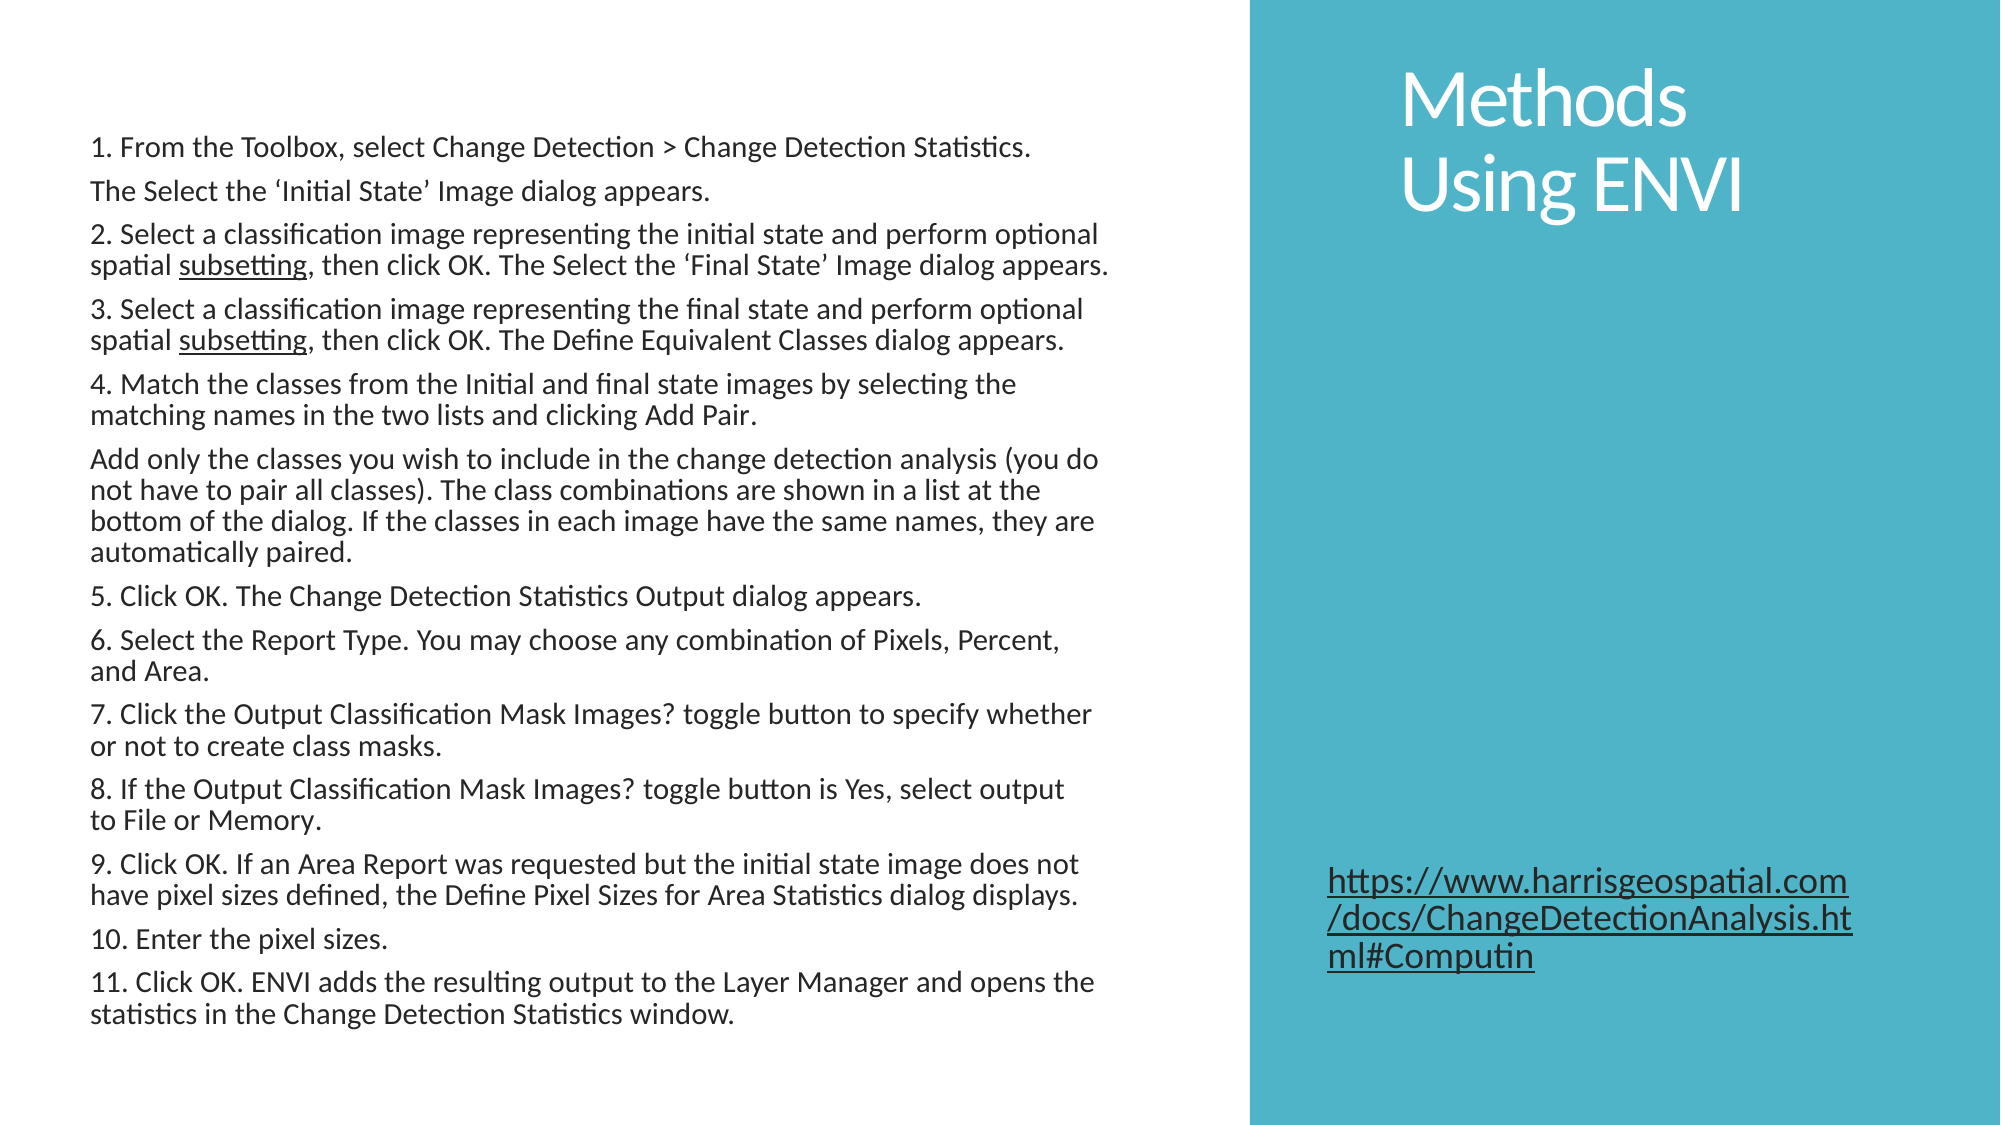

1. From the Toolbox, select Change Detection > Change Detection Statistics.
The Select the ‘Initial State’ Image dialog appears.
2. Select a classification image representing the initial state and perform optional spatial subsetting, then click OK. The Select the ‘Final State’ Image dialog appears.
3. Select a classification image representing the final state and perform optional spatial subsetting, then click OK. The Define Equivalent Classes dialog appears.
4. Match the classes from the Initial and final state images by selecting the matching names in the two lists and clicking Add Pair.
Add only the classes you wish to include in the change detection analysis (you do not have to pair all classes). The class combinations are shown in a list at the bottom of the dialog. If the classes in each image have the same names, they are automatically paired.
5. Click OK. The Change Detection Statistics Output dialog appears.
6. Select the Report Type. You may choose any combination of Pixels, Percent, and Area.
7. Click the Output Classification Mask Images? toggle button to specify whether or not to create class masks.
8. If the Output Classification Mask Images? toggle button is Yes, select output to File or Memory.
9. Click OK. If an Area Report was requested but the initial state image does not have pixel sizes defined, the Define Pixel Sizes for Area Statistics dialog displays.
10. Enter the pixel sizes.
11. Click OK. ENVI adds the resulting output to the Layer Manager and opens the statistics in the Change Detection Statistics window.

# Methods Using ENVI
https://www.harrisgeospatial.com/docs/ChangeDetectionAnalysis.html#Computin